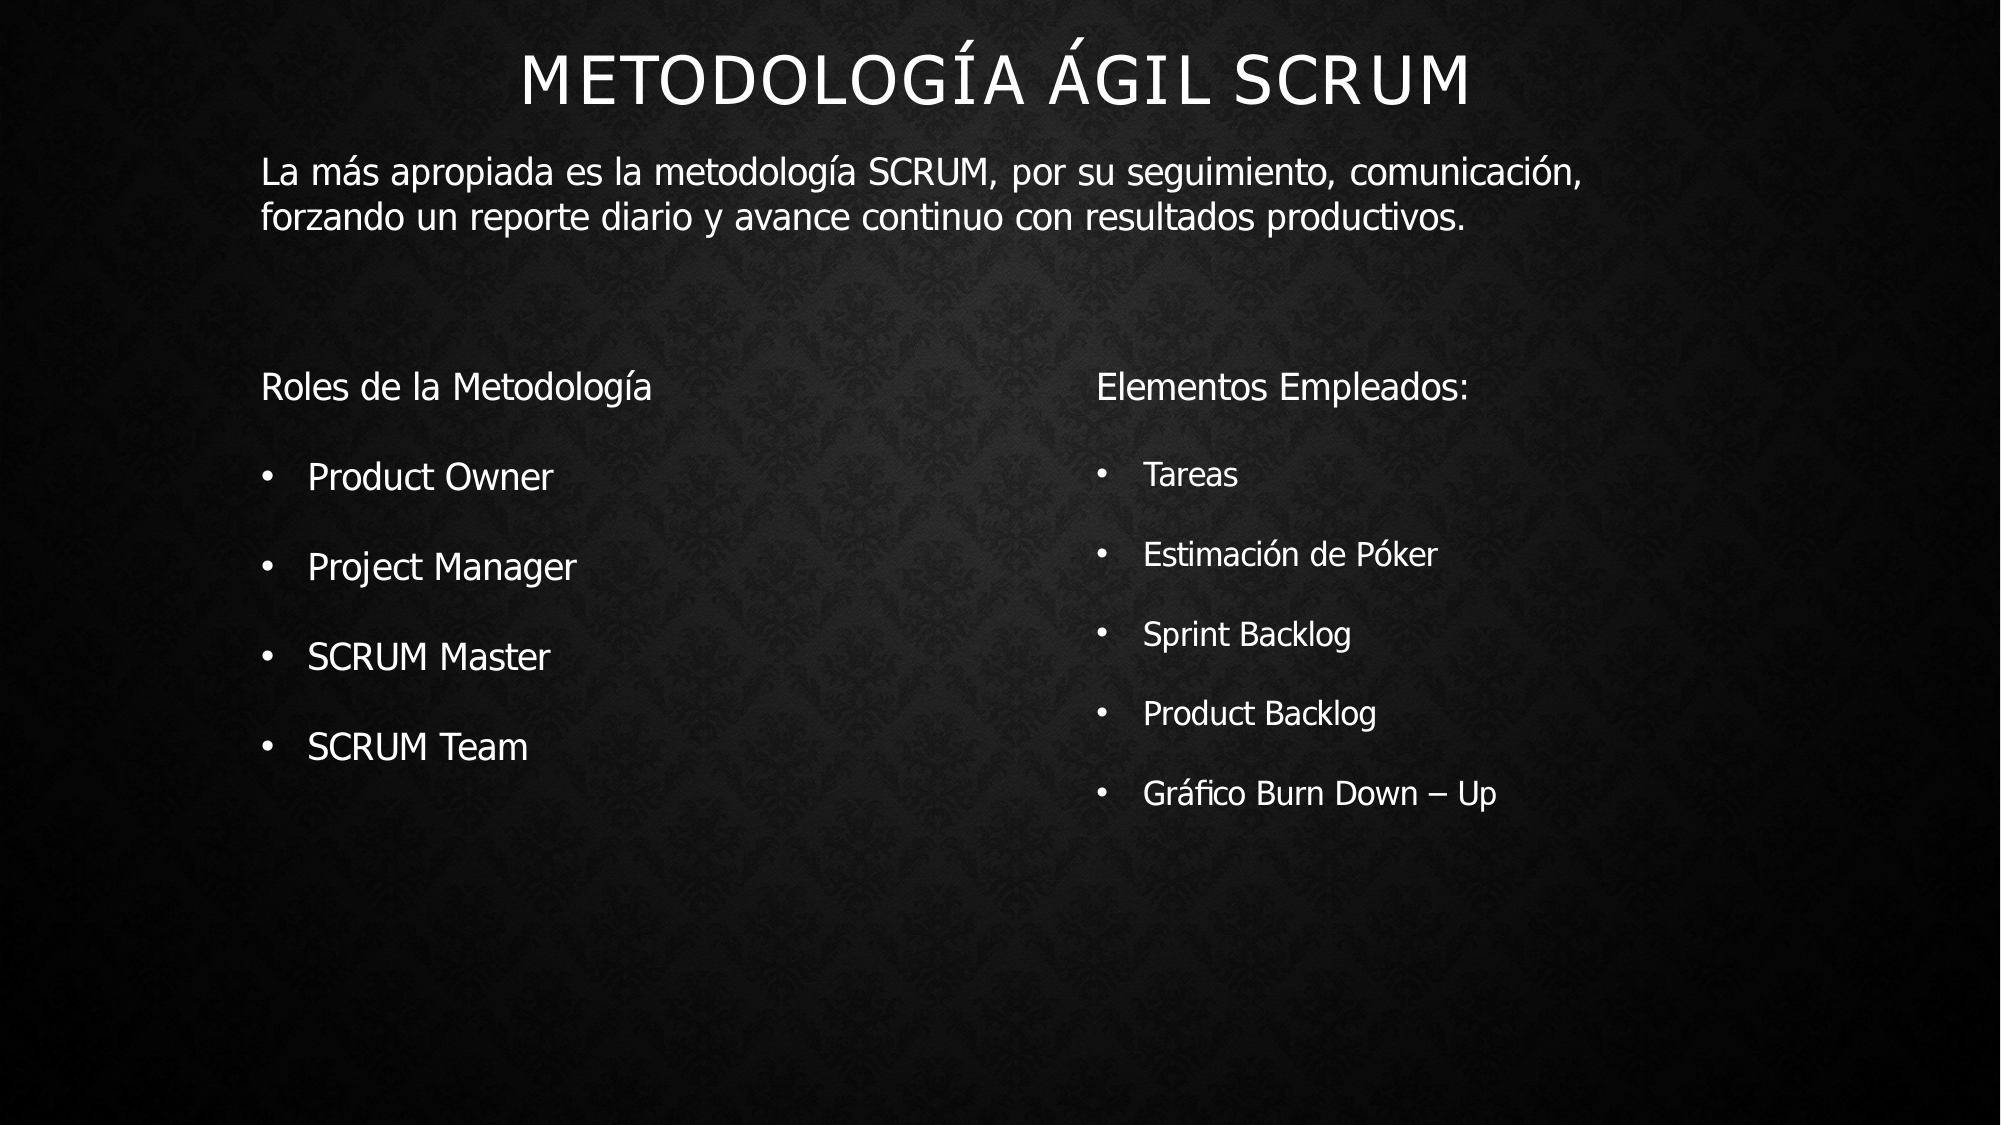

# Metodología ágil scrum
La más apropiada es la metodología SCRUM, por su seguimiento, comunicación, forzando un reporte diario y avance continuo con resultados productivos.
Roles de la Metodología

Product Owner

Project Manager

SCRUM Master

SCRUM Team
Elementos Empleados:

Tareas

Estimación de Póker

Sprint Backlog

Product Backlog

Gráfico Burn Down – Up